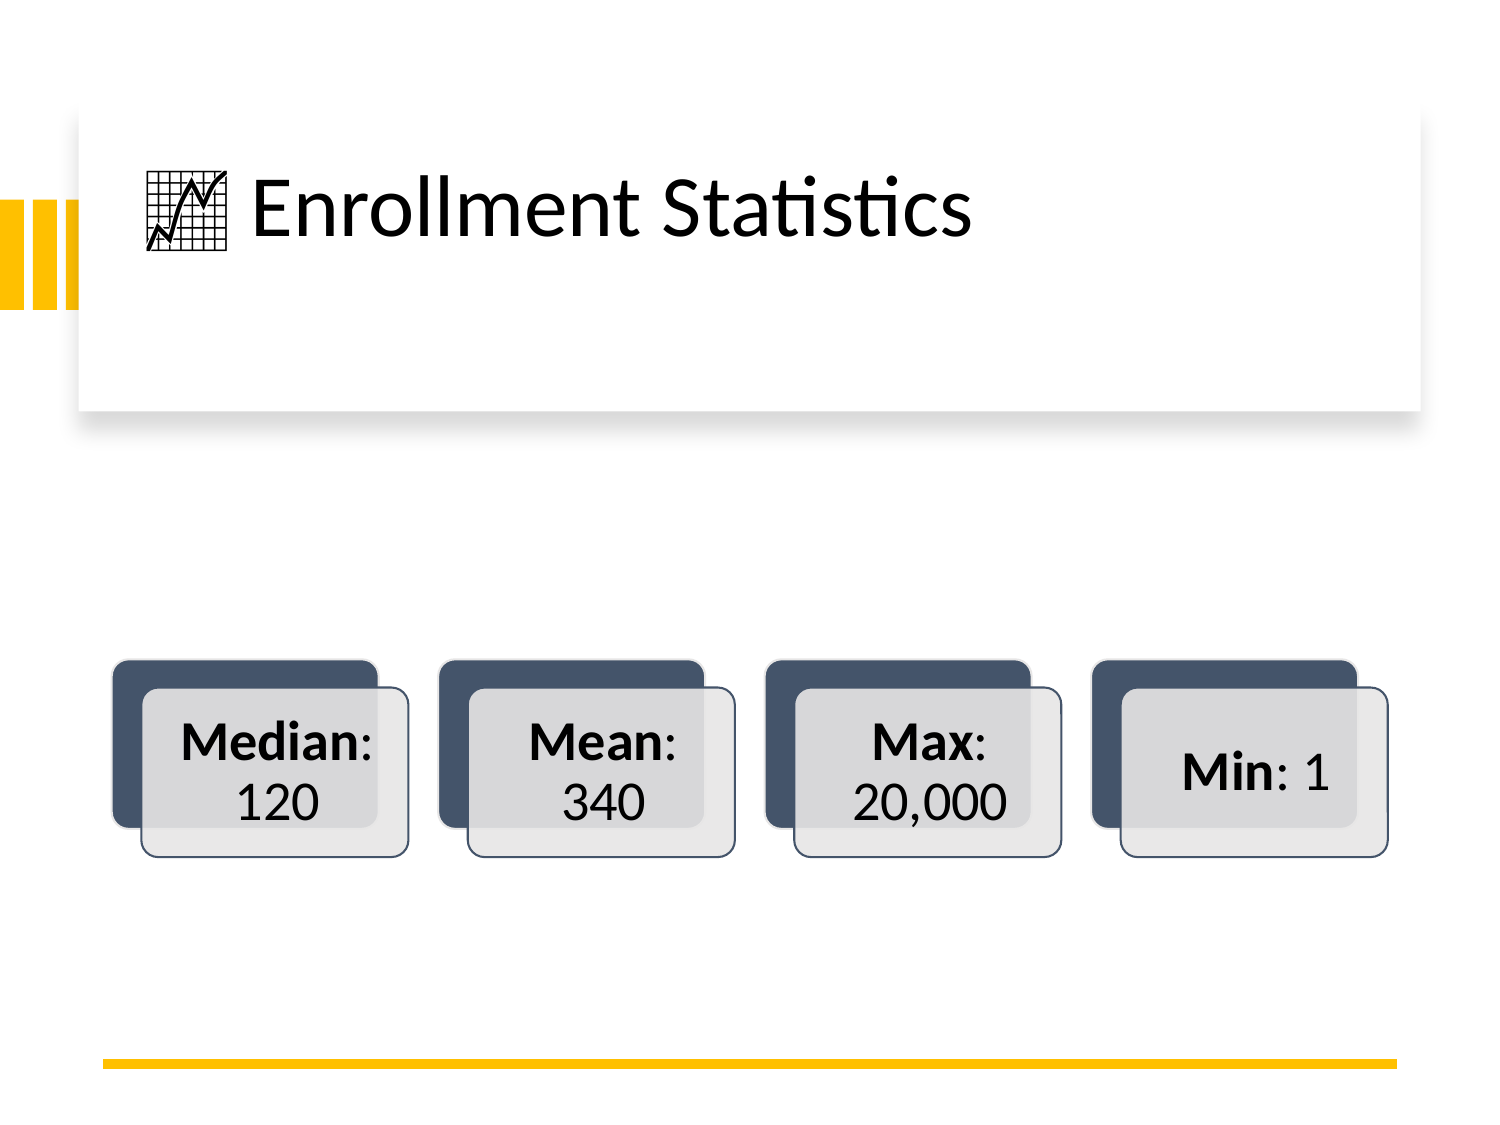

# 📈 Enrollment Statistics

Median: 120
Mean: 340
Max: 20,000
Min: 1